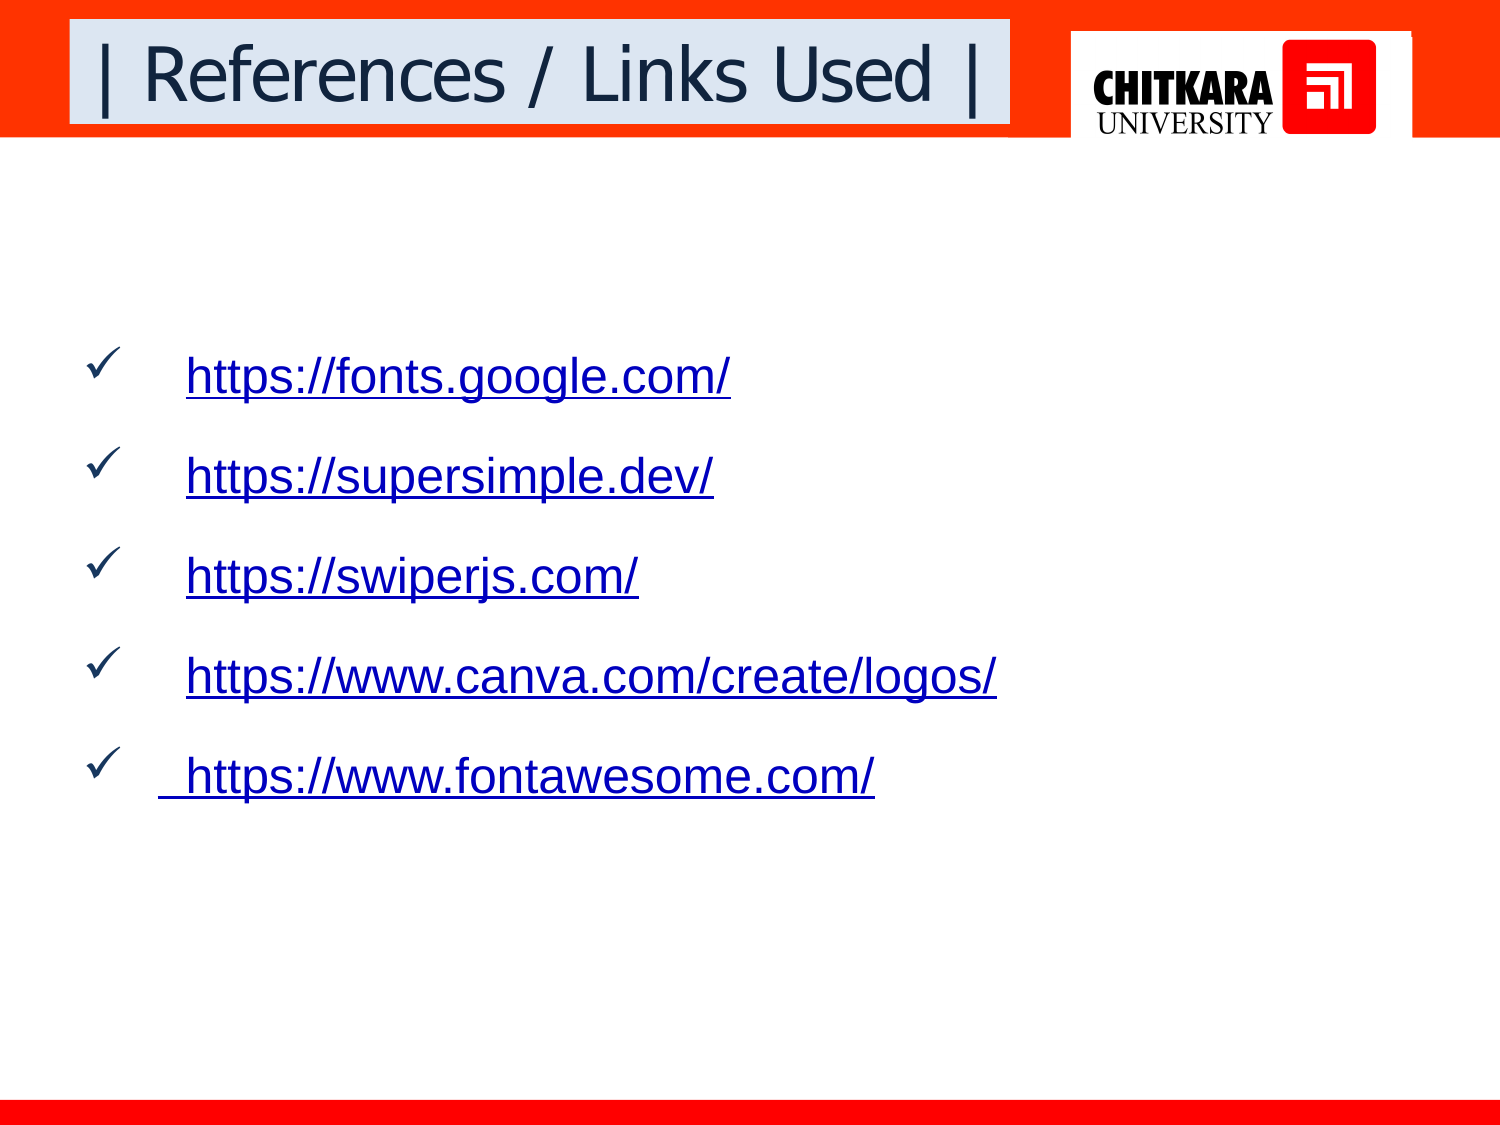

| References / Links Used |

  https://fonts.google.com/
  https://supersimple.dev/
  https://swiperjs.com/
  https://www.canva.com/create/logos/
  https://www.fontawesome.com/